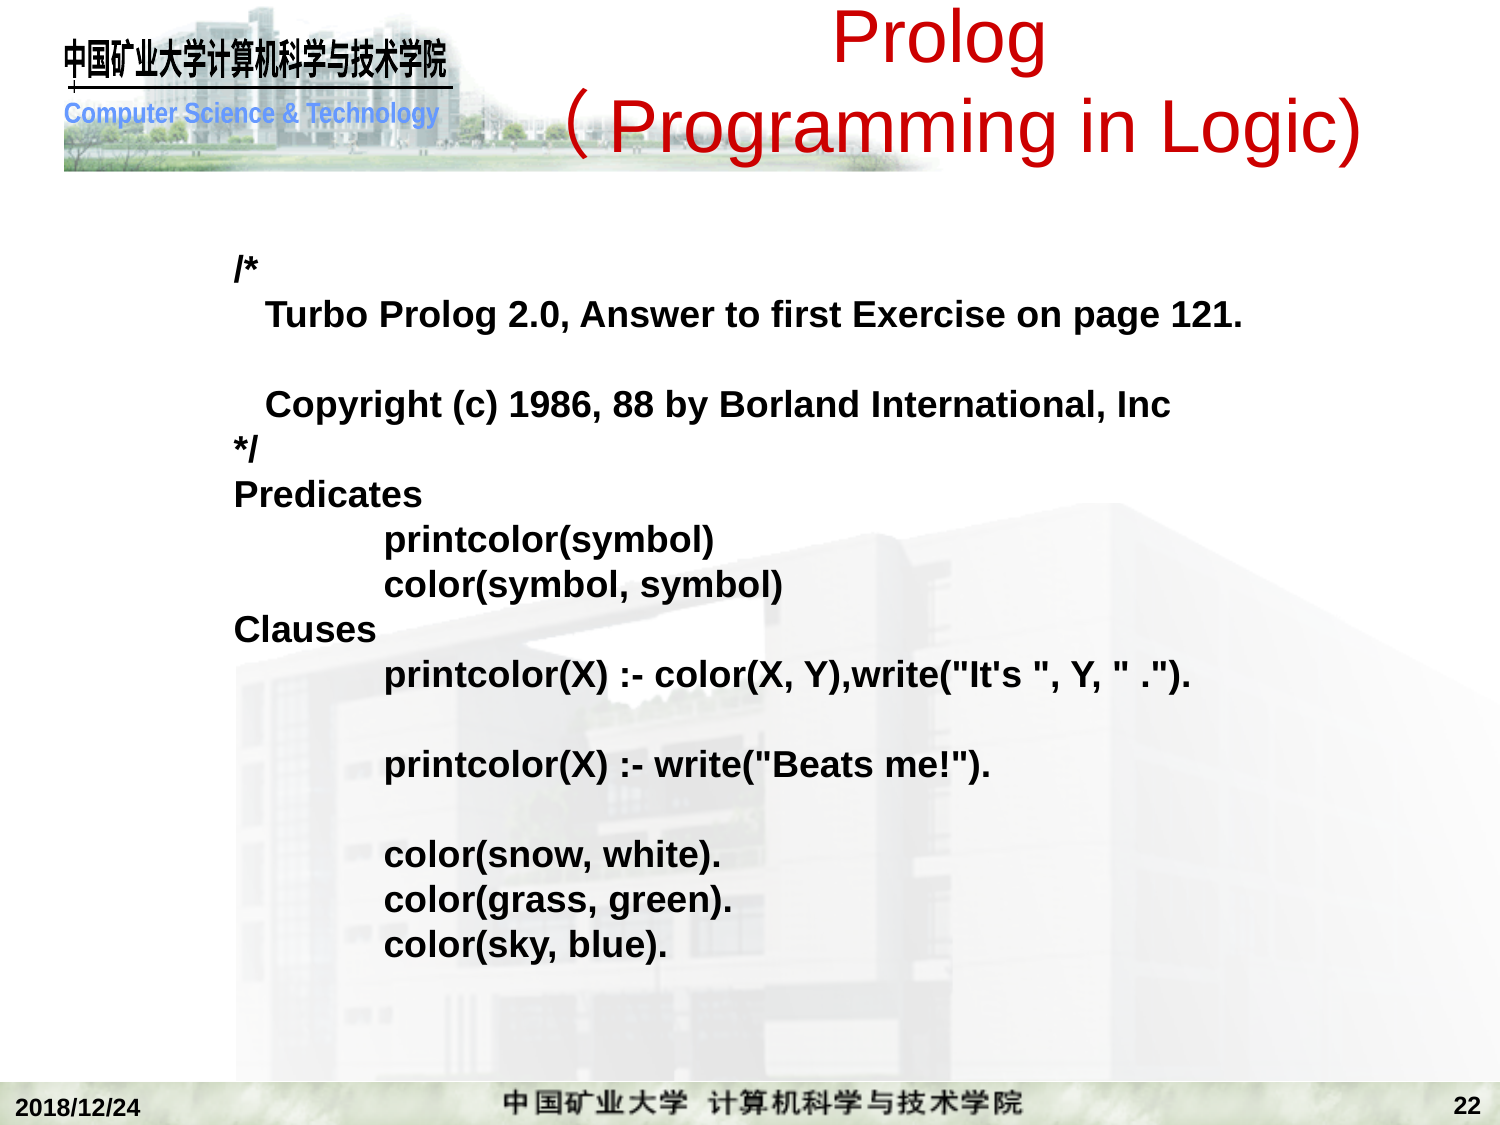

# Prolog （Programming in Logic)
/*
   Turbo Prolog 2.0, Answer to first Exercise on page 121.

   Copyright (c) 1986, 88 by Borland International, Inc
*/
Predicates
	printcolor(symbol)
	color(symbol, symbol)
Clauses
	printcolor(X) :- color(X, Y),write("It's ", Y, " .").

	printcolor(X) :- write("Beats me!").

	color(snow, white).
	color(grass, green).
	color(sky, blue).
22
2018/12/24